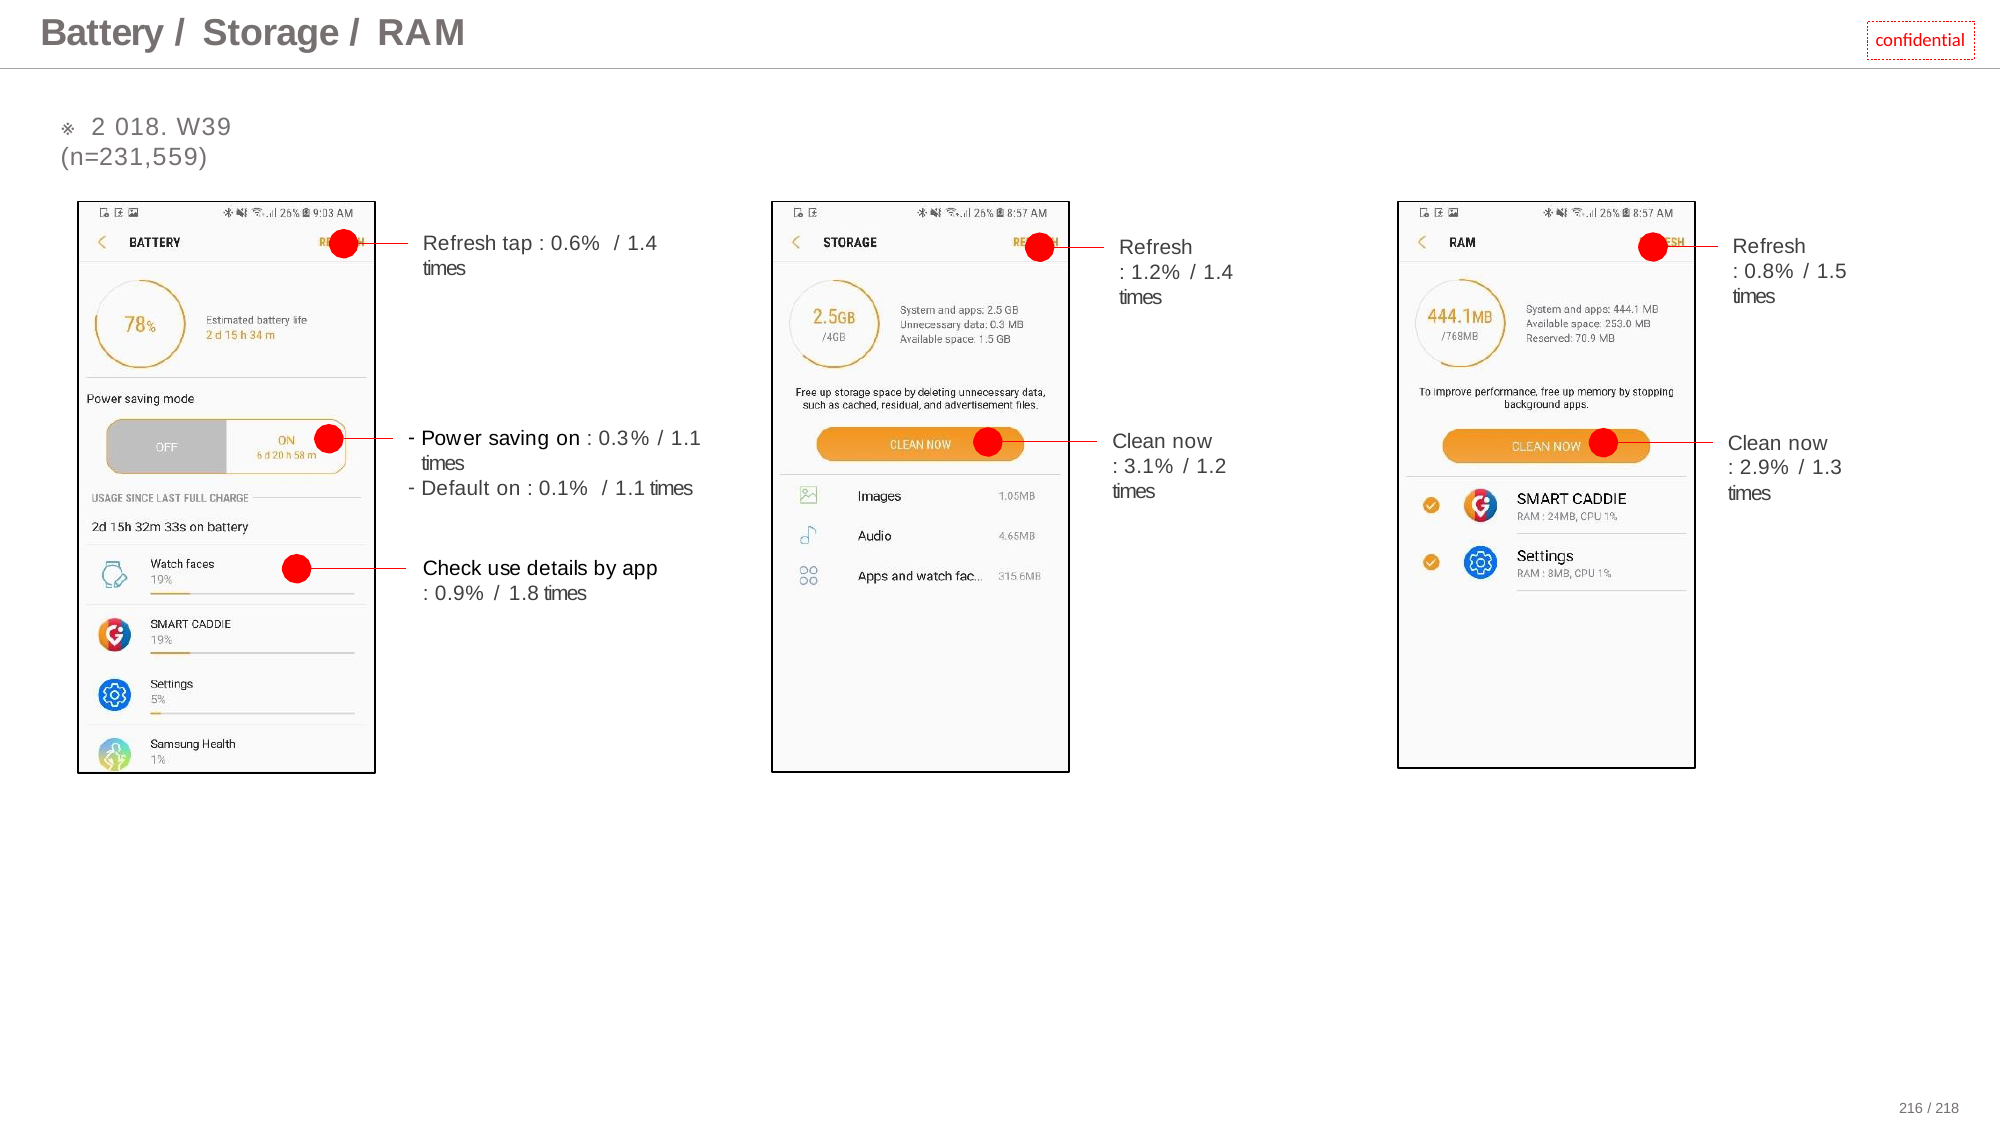

# Battery / Storage / RAM
confidential
※2018. W39 (n=231,559)

Refresh tap : 0.6% / 1.4 times

Refresh
: 0.8% / 1.5 times
Refresh
: 1.2% / 1.4 times

Power saving on : 0.3% / 1.1 times
Default on : 0.1% / 1.1 times

Clean now
: 3.1% / 1.2 times

Clean now
: 2.9% / 1.3 times

Check use details by app
: 0.9% / 1.8 times

216 / 218